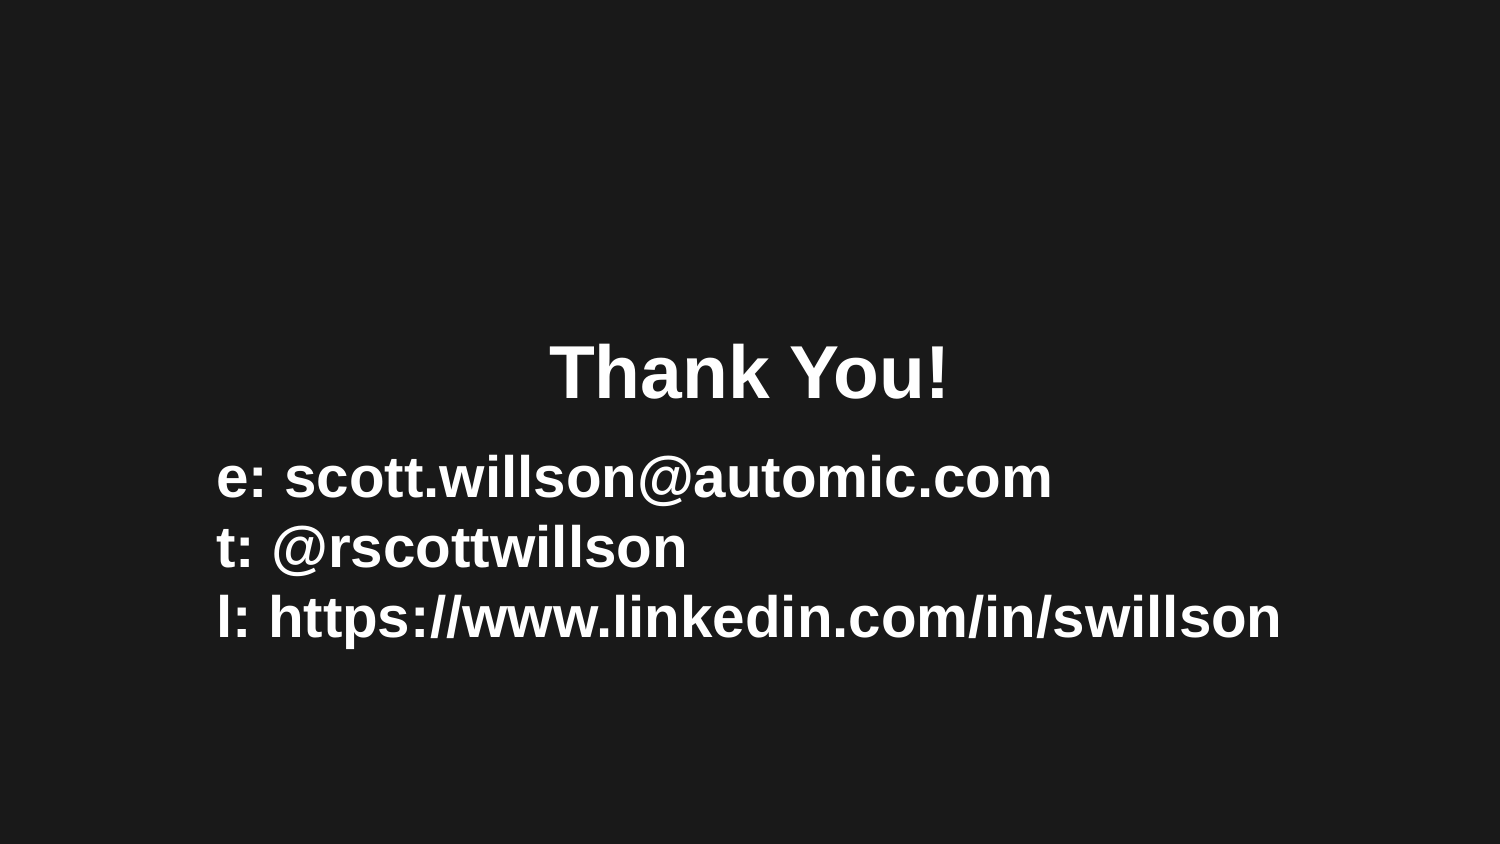

Thank You!
e: scott.willson@automic.com
t: @rscottwillson
l: https://www.linkedin.com/in/swillson